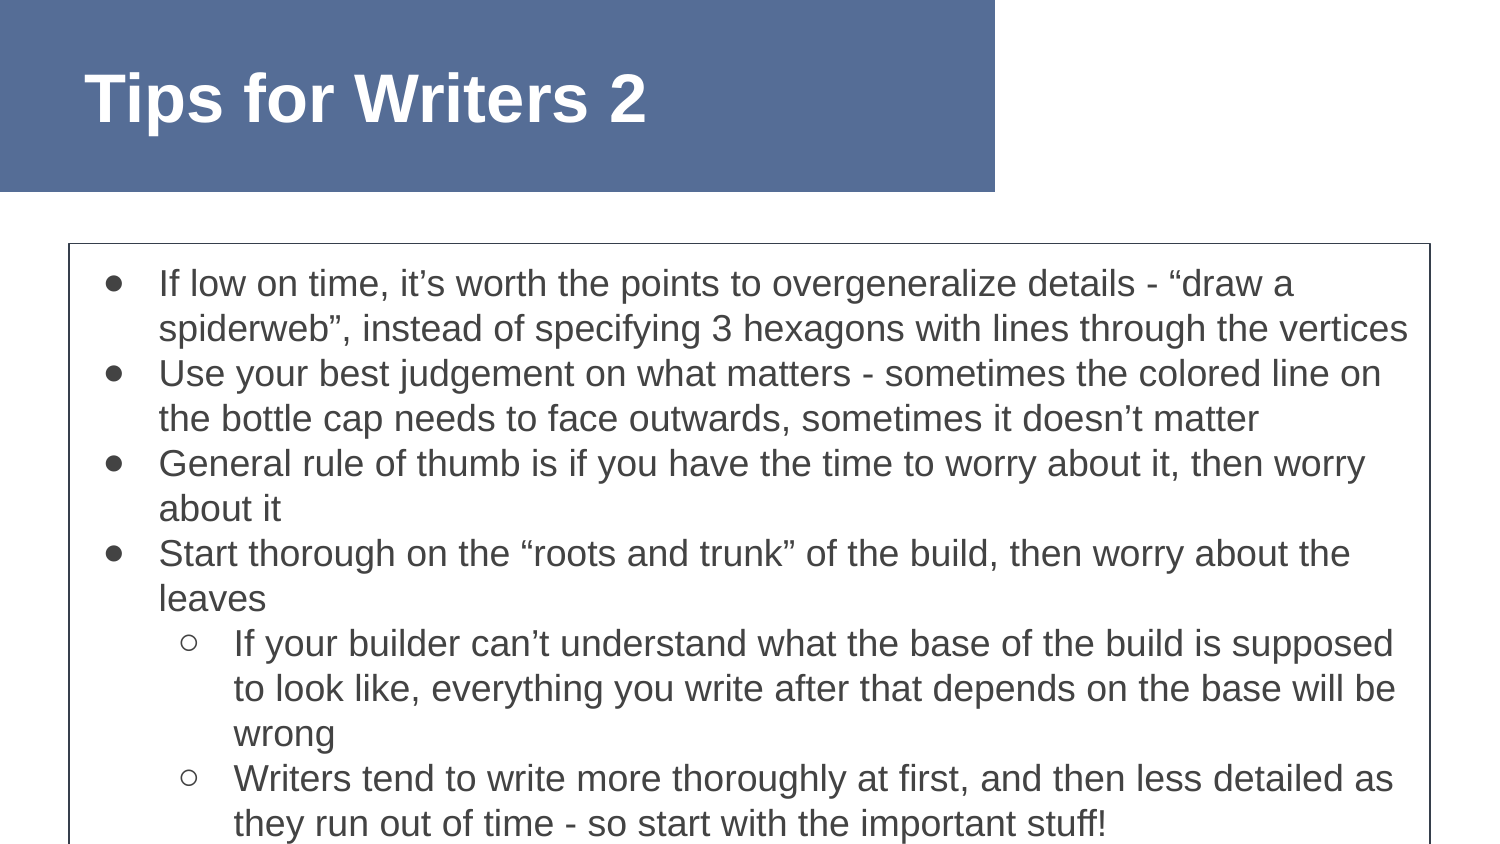

Tips for Writers 2
If low on time, it’s worth the points to overgeneralize details - “draw a spiderweb”, instead of specifying 3 hexagons with lines through the vertices
Use your best judgement on what matters - sometimes the colored line on the bottle cap needs to face outwards, sometimes it doesn’t matter
General rule of thumb is if you have the time to worry about it, then worry about it
Start thorough on the “roots and trunk” of the build, then worry about the leaves
If your builder can’t understand what the base of the build is supposed to look like, everything you write after that depends on the base will be wrong
Writers tend to write more thoroughly at first, and then less detailed as they run out of time - so start with the important stuff!
Use your judgement to determine the pace you need to go at - speed sacrifices clarity/details and vice versa